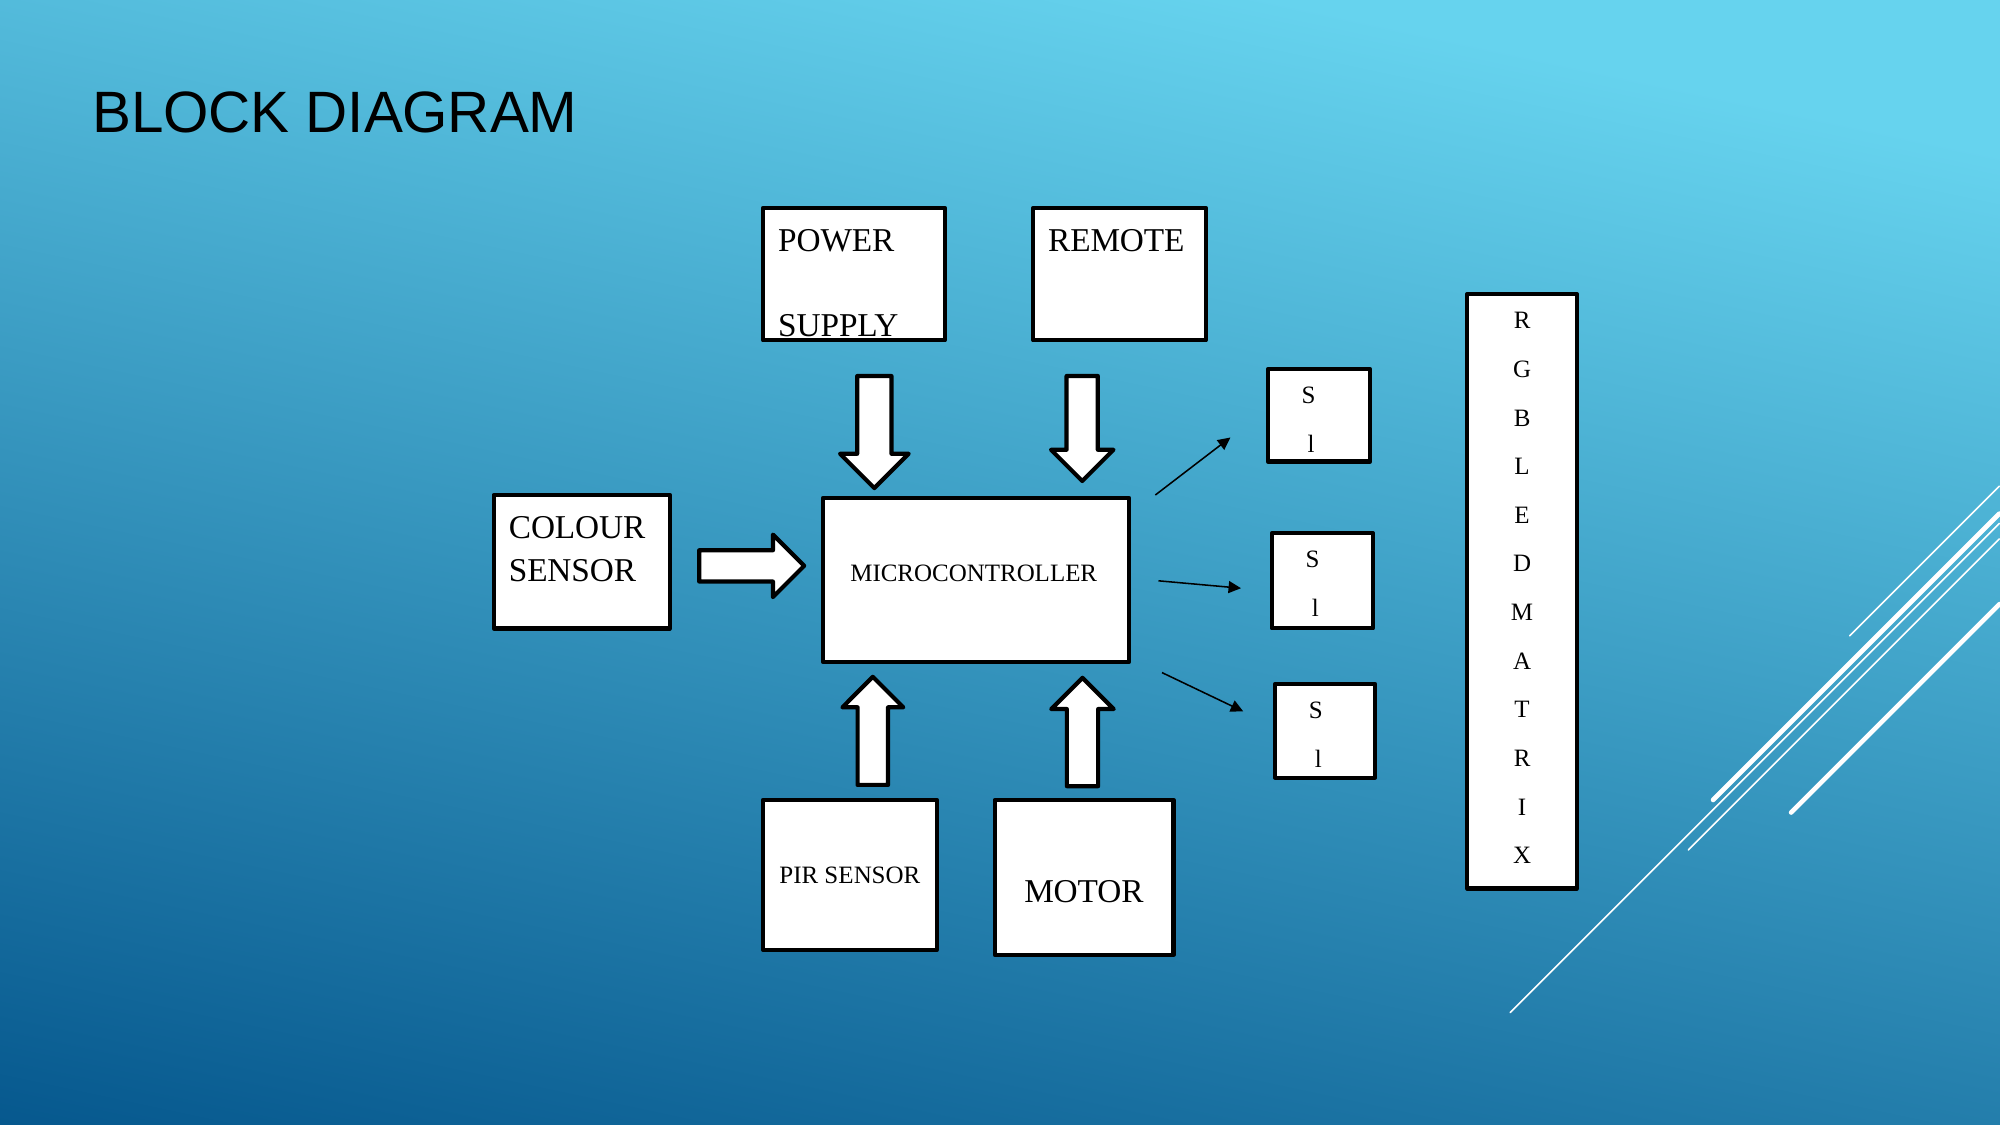

BLOCK DIAGRAM

POWER               SUPPLY
REMOTE

R
G
B
L
E
D
M
A
T
R
I
X
   S
    l

COLOUR SENSOR

  MICROCONTROLLER

   S
    l

   S
    l

PIR SENSOR

MOTOR